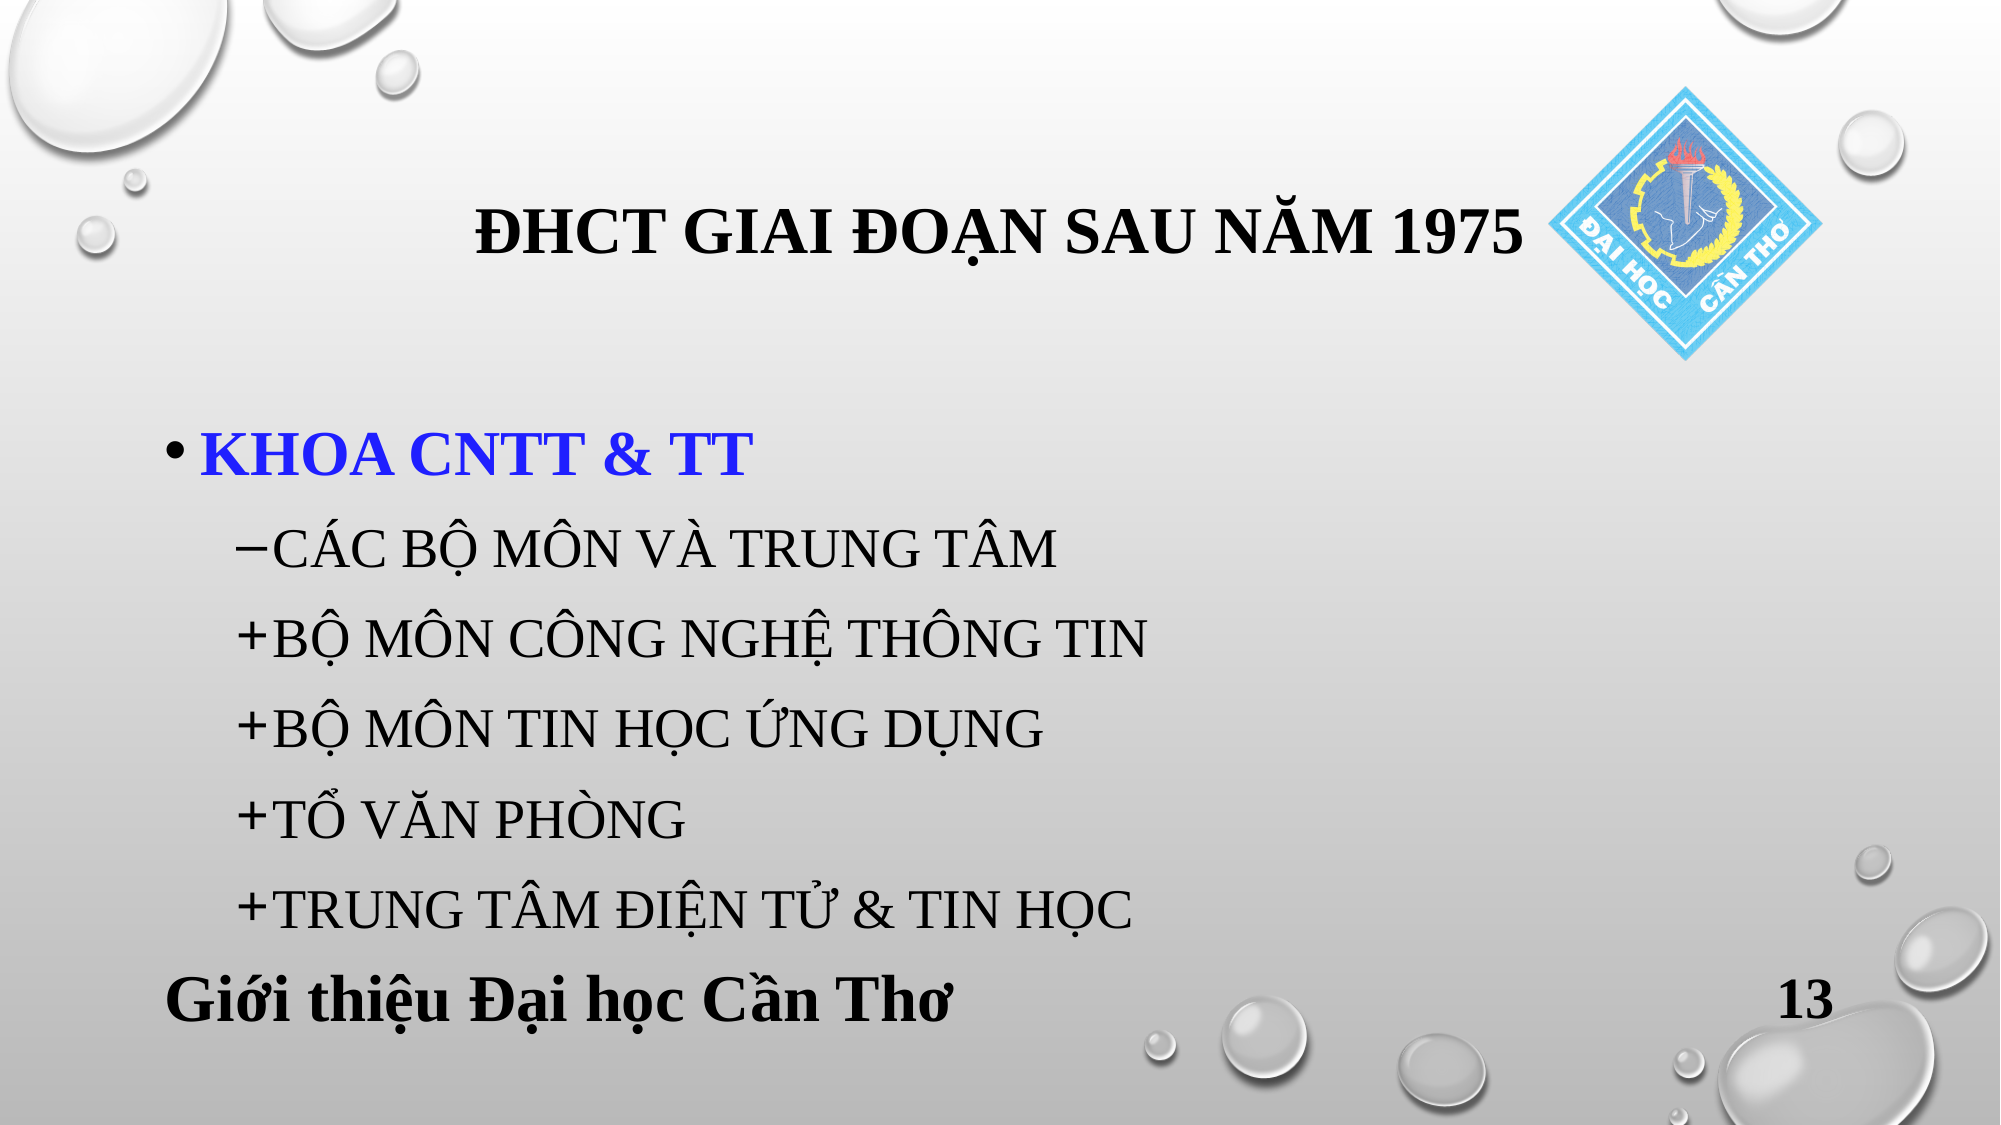

# ĐHCT GIAI ĐOẠN SAU NĂM 1975
KHOA CNTT & TT
CÁC BỘ MÔN VÀ TRUNG TÂM
BỘ MÔN CÔNG NGHỆ THÔNG TIN
BỘ MÔN TIN HỌC ỨNG DỤNG
TỔ VĂN PHÒNG
TRUNG TÂM ĐIỆN TỬ & TIN HỌC
Giới thiệu Đại học Cần Thơ
13